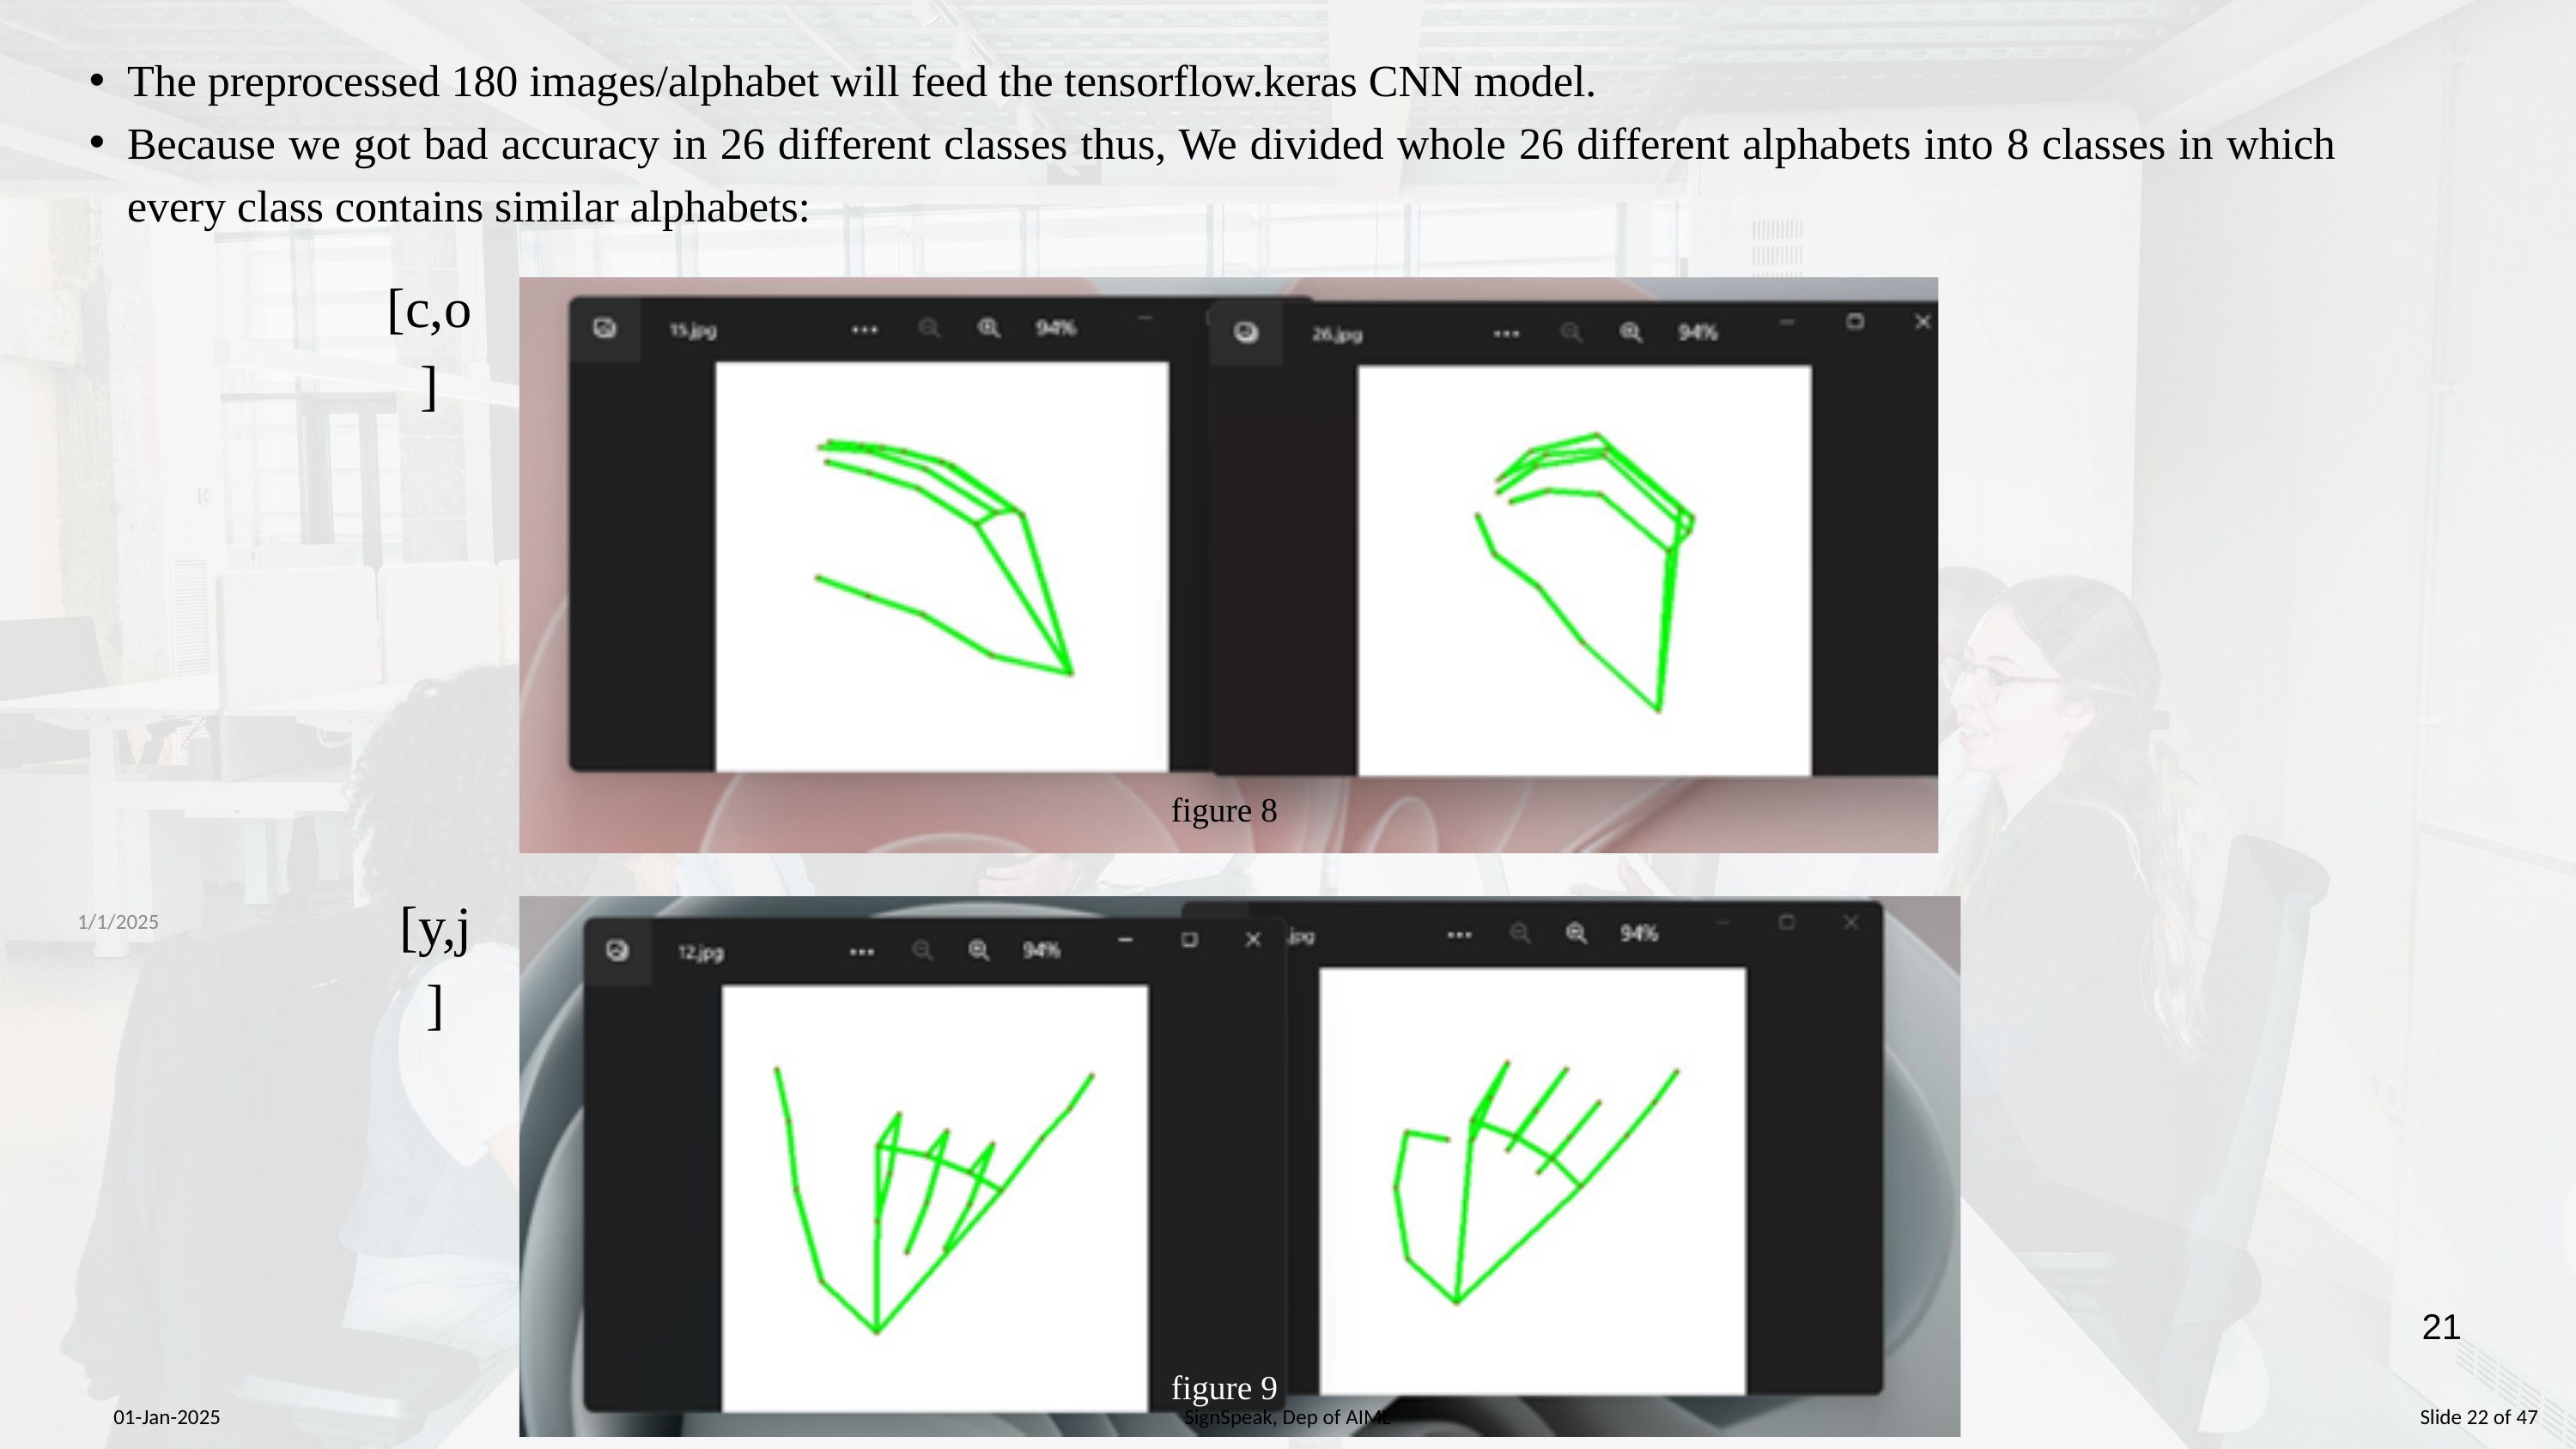

The preprocessed 180 images/alphabet will feed the tensorflow.keras CNN model.
Because we got bad accuracy in 26 different classes thus, We divided whole 26 different alphabets into 8 classes in which every class contains similar alphabets:

[c,o]

figure 8
[y,j]
1/1/2025
SignSpeak, Dep of AIML

21
figure 9
01-Jan-2025
SignSpeak, Dep of AIML
Slide 22 of 47